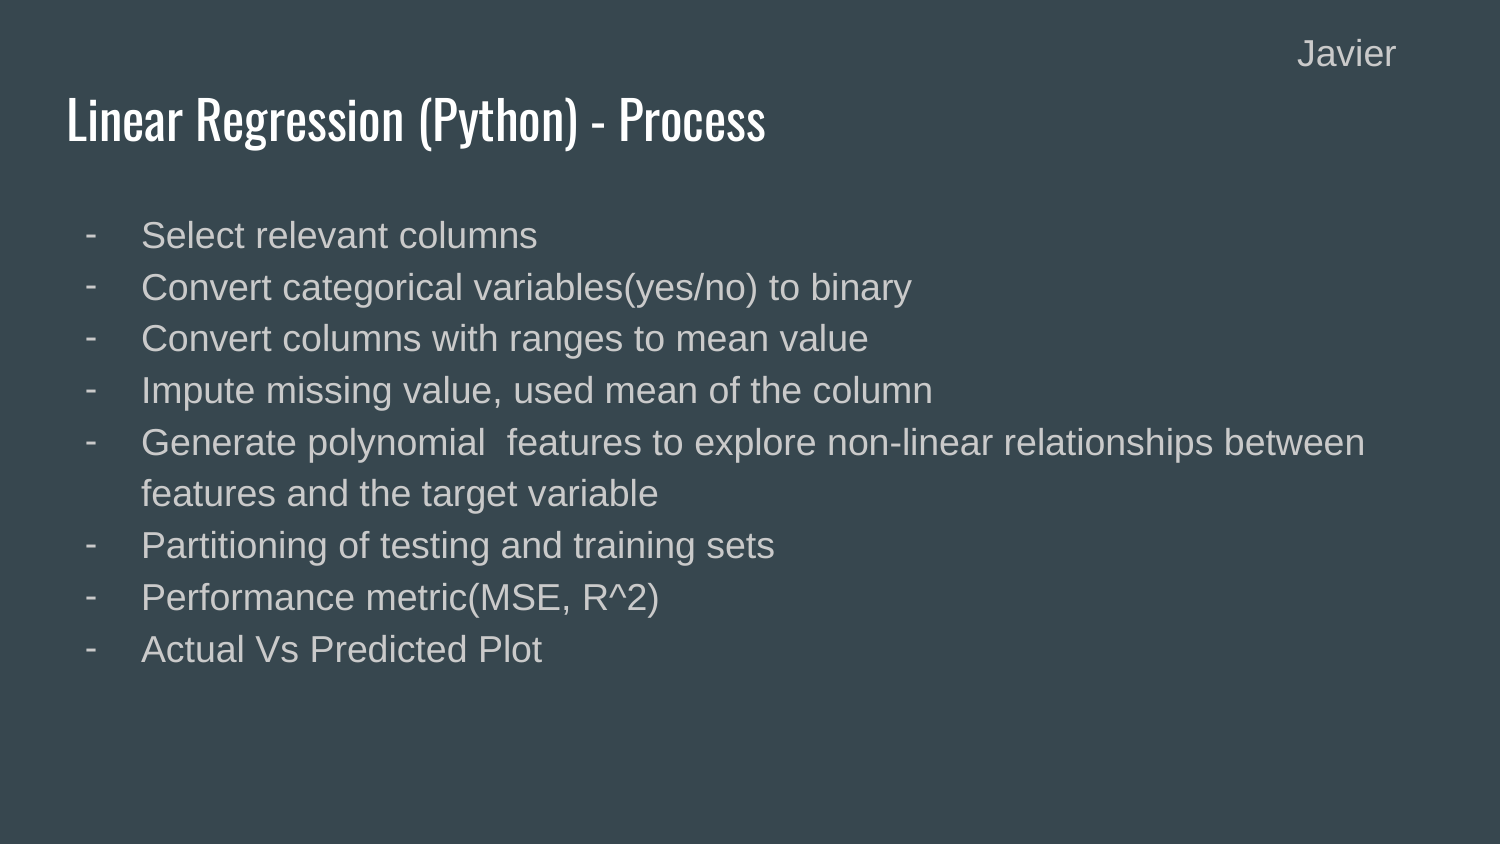

Javier
# Linear Regression (Python) - Process
Select relevant columns
Convert categorical variables(yes/no) to binary
Convert columns with ranges to mean value
Impute missing value, used mean of the column
Generate polynomial  features to explore non-linear relationships between features and the target variable
Partitioning of testing and training sets
Performance metric(MSE, R^2)
Actual Vs Predicted Plot